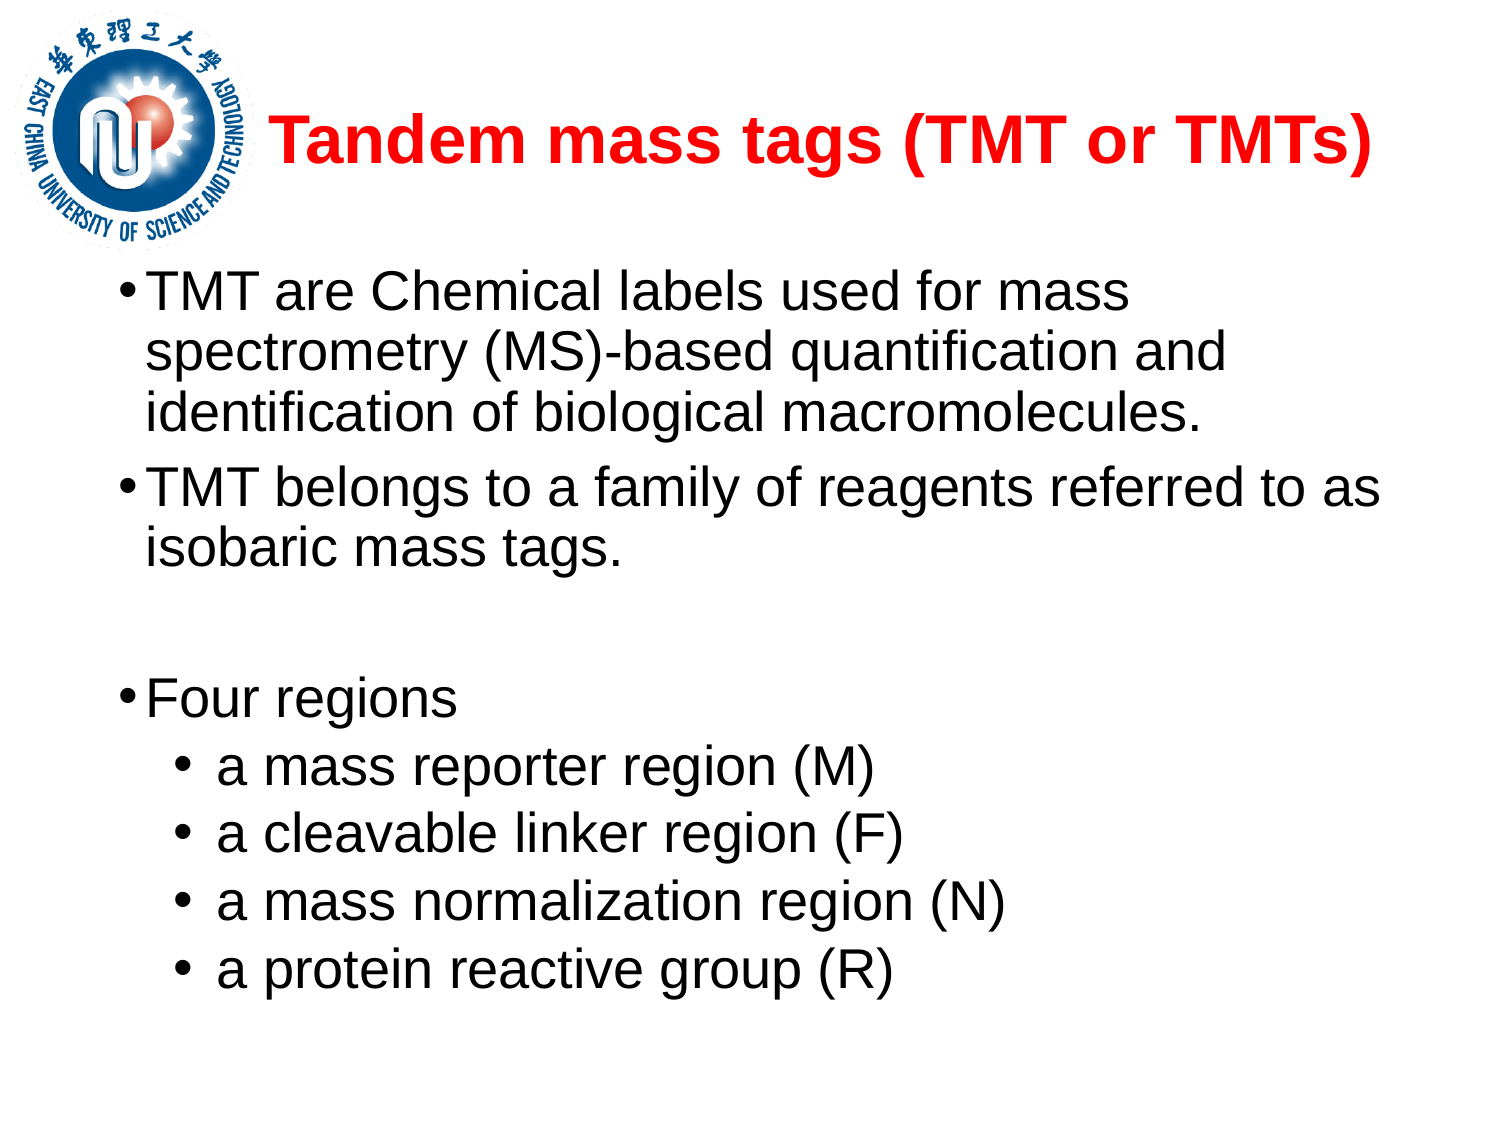

# Tandem mass tags (TMT or TMTs)
TMT are Chemical labels used for mass spectrometry (MS)-based quantification and identification of biological macromolecules.
TMT belongs to a family of reagents referred to as isobaric mass tags.

Four regions
 a mass reporter region (M)
 a cleavable linker region (F)
 a mass normalization region (N)
 a protein reactive group (R)